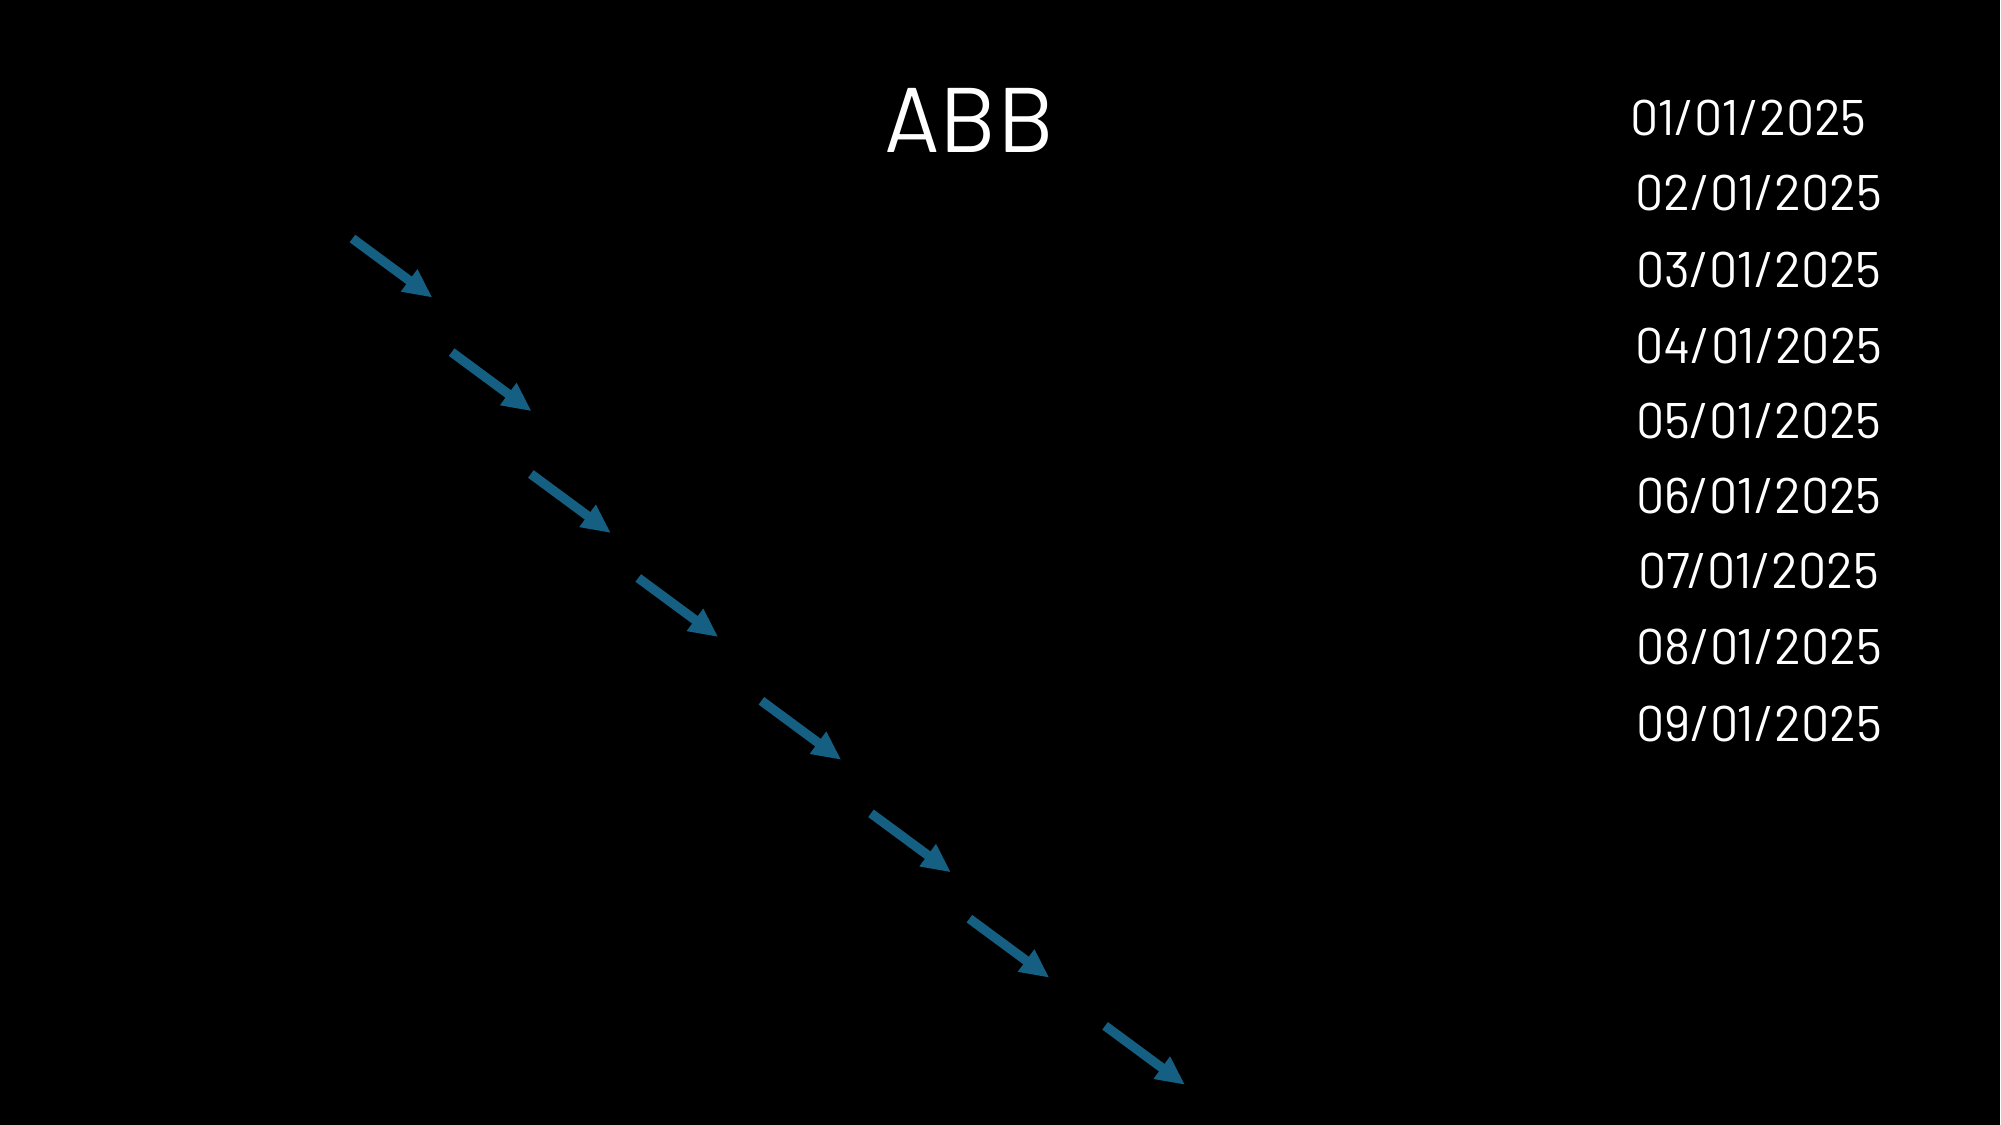

ABB
                   01/01/2025
                   02/01/2025
                   03/01/2025
                   04/01/2025
                   05/01/2025
                   06/01/2025
                   07/01/2025
                   08/01/2025
                   09/01/2025